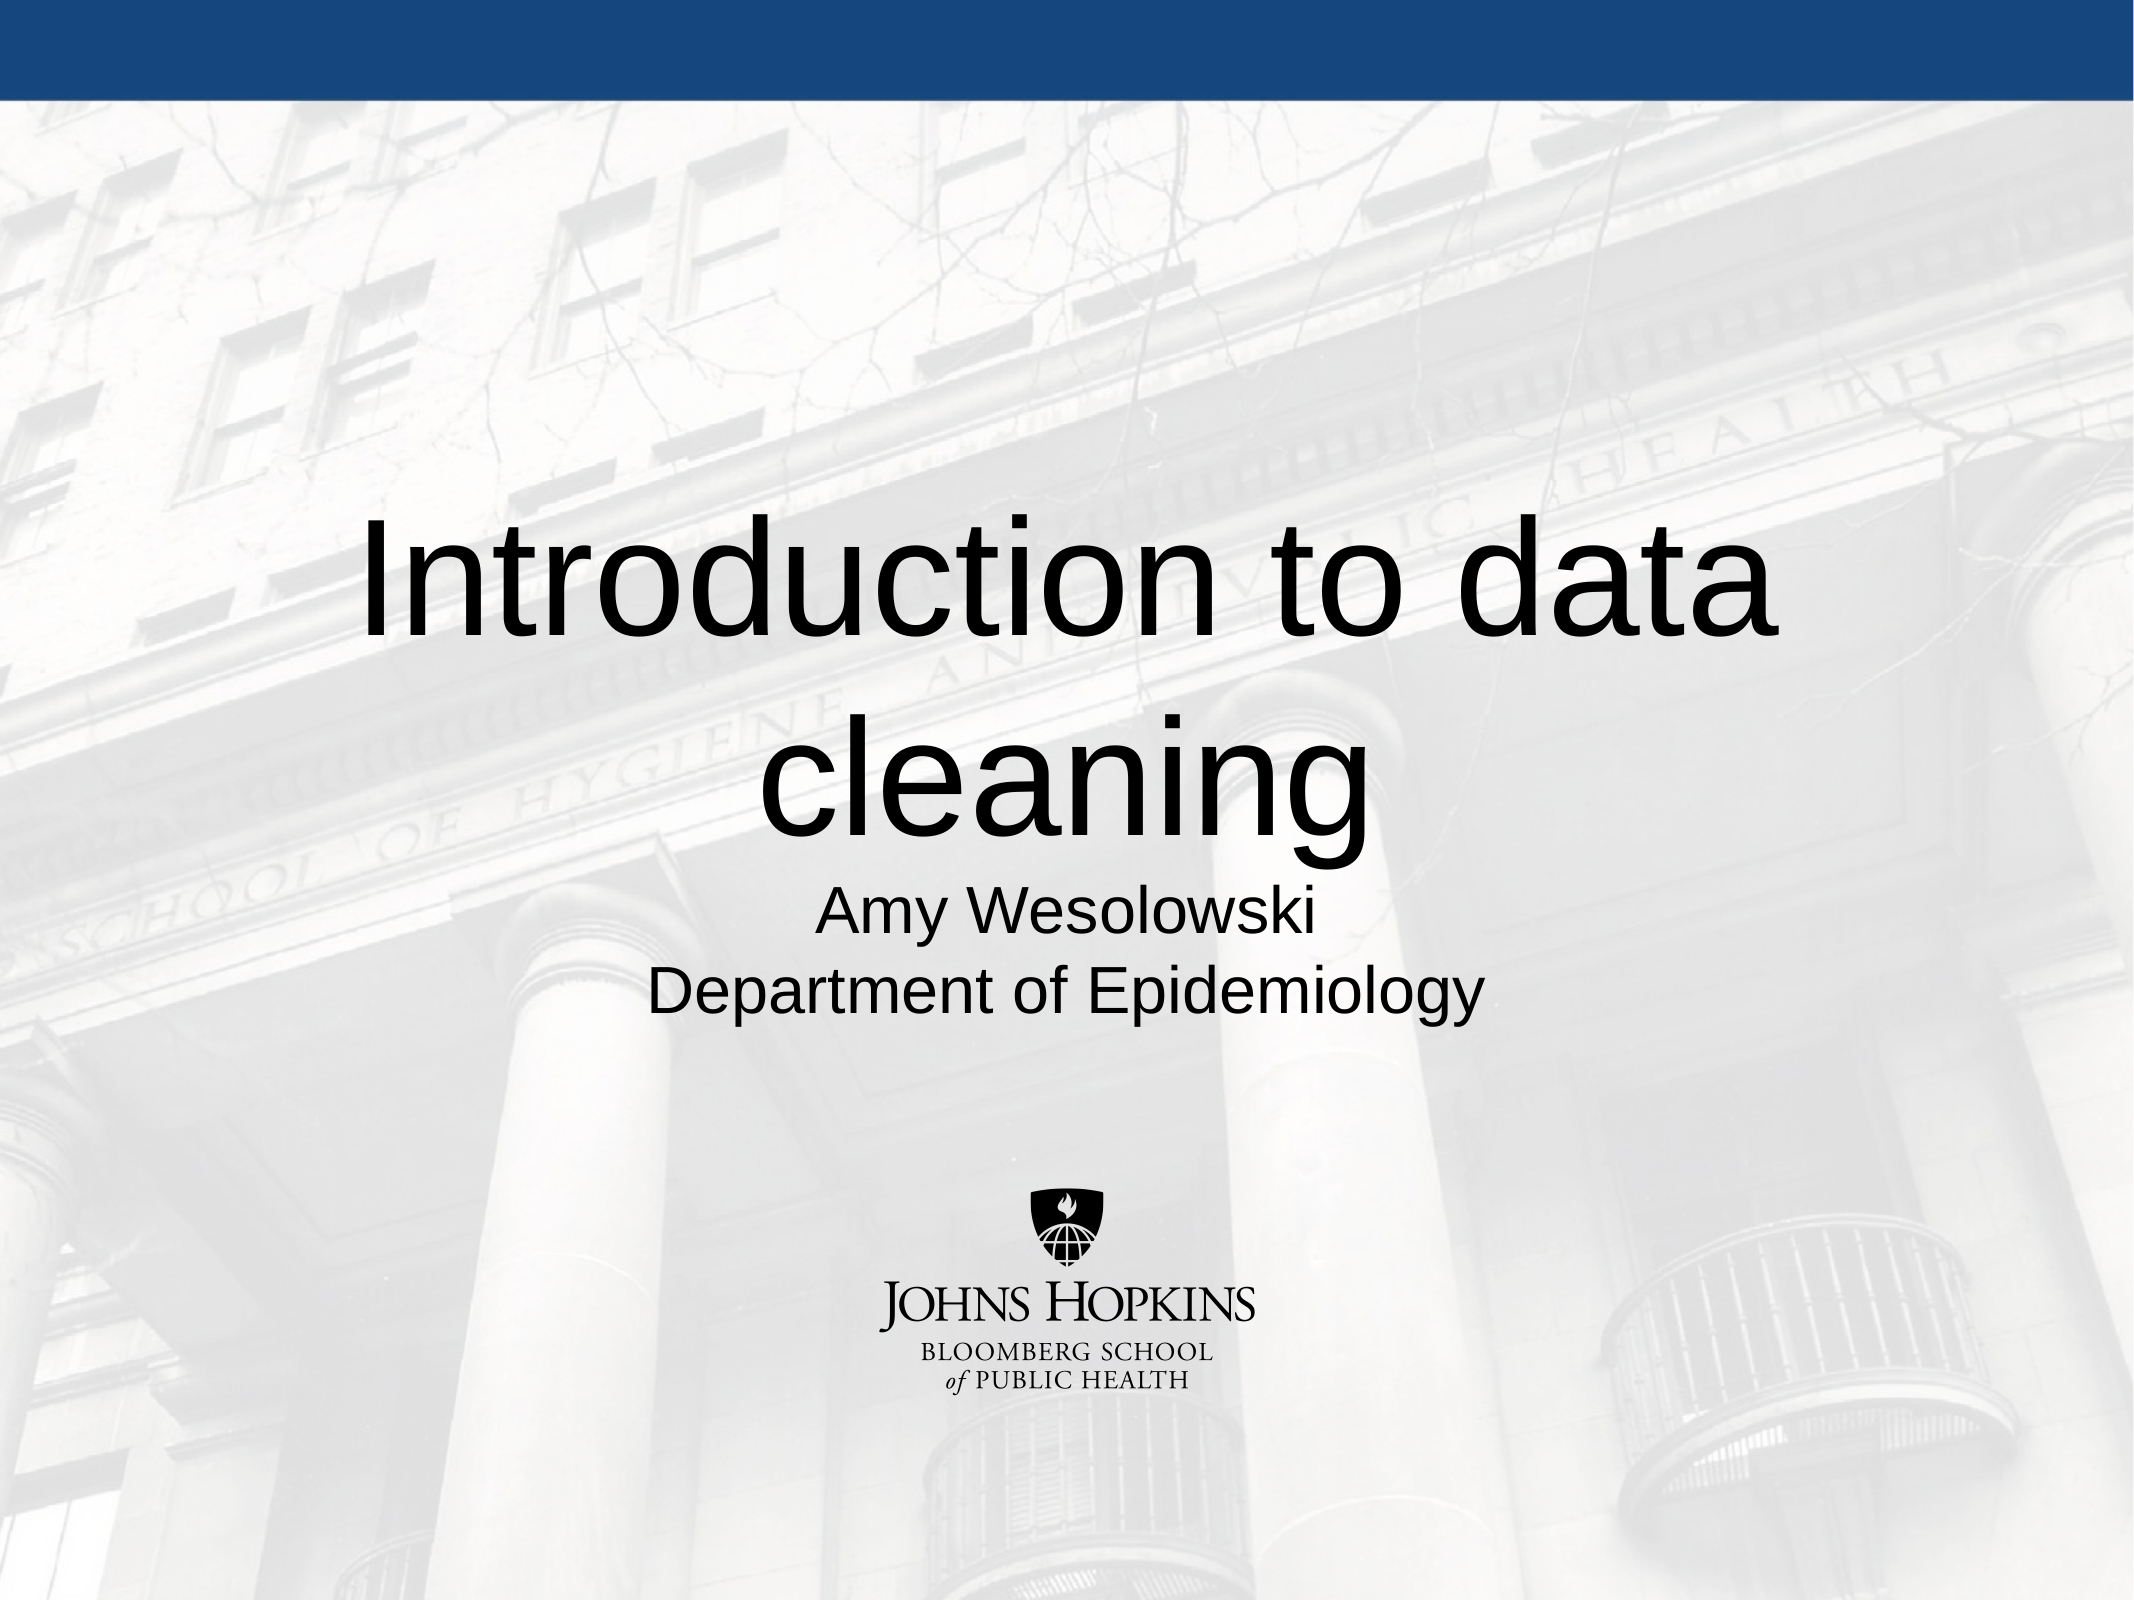

# Introduction to data cleaning
Amy Wesolowski
Department of Epidemiology